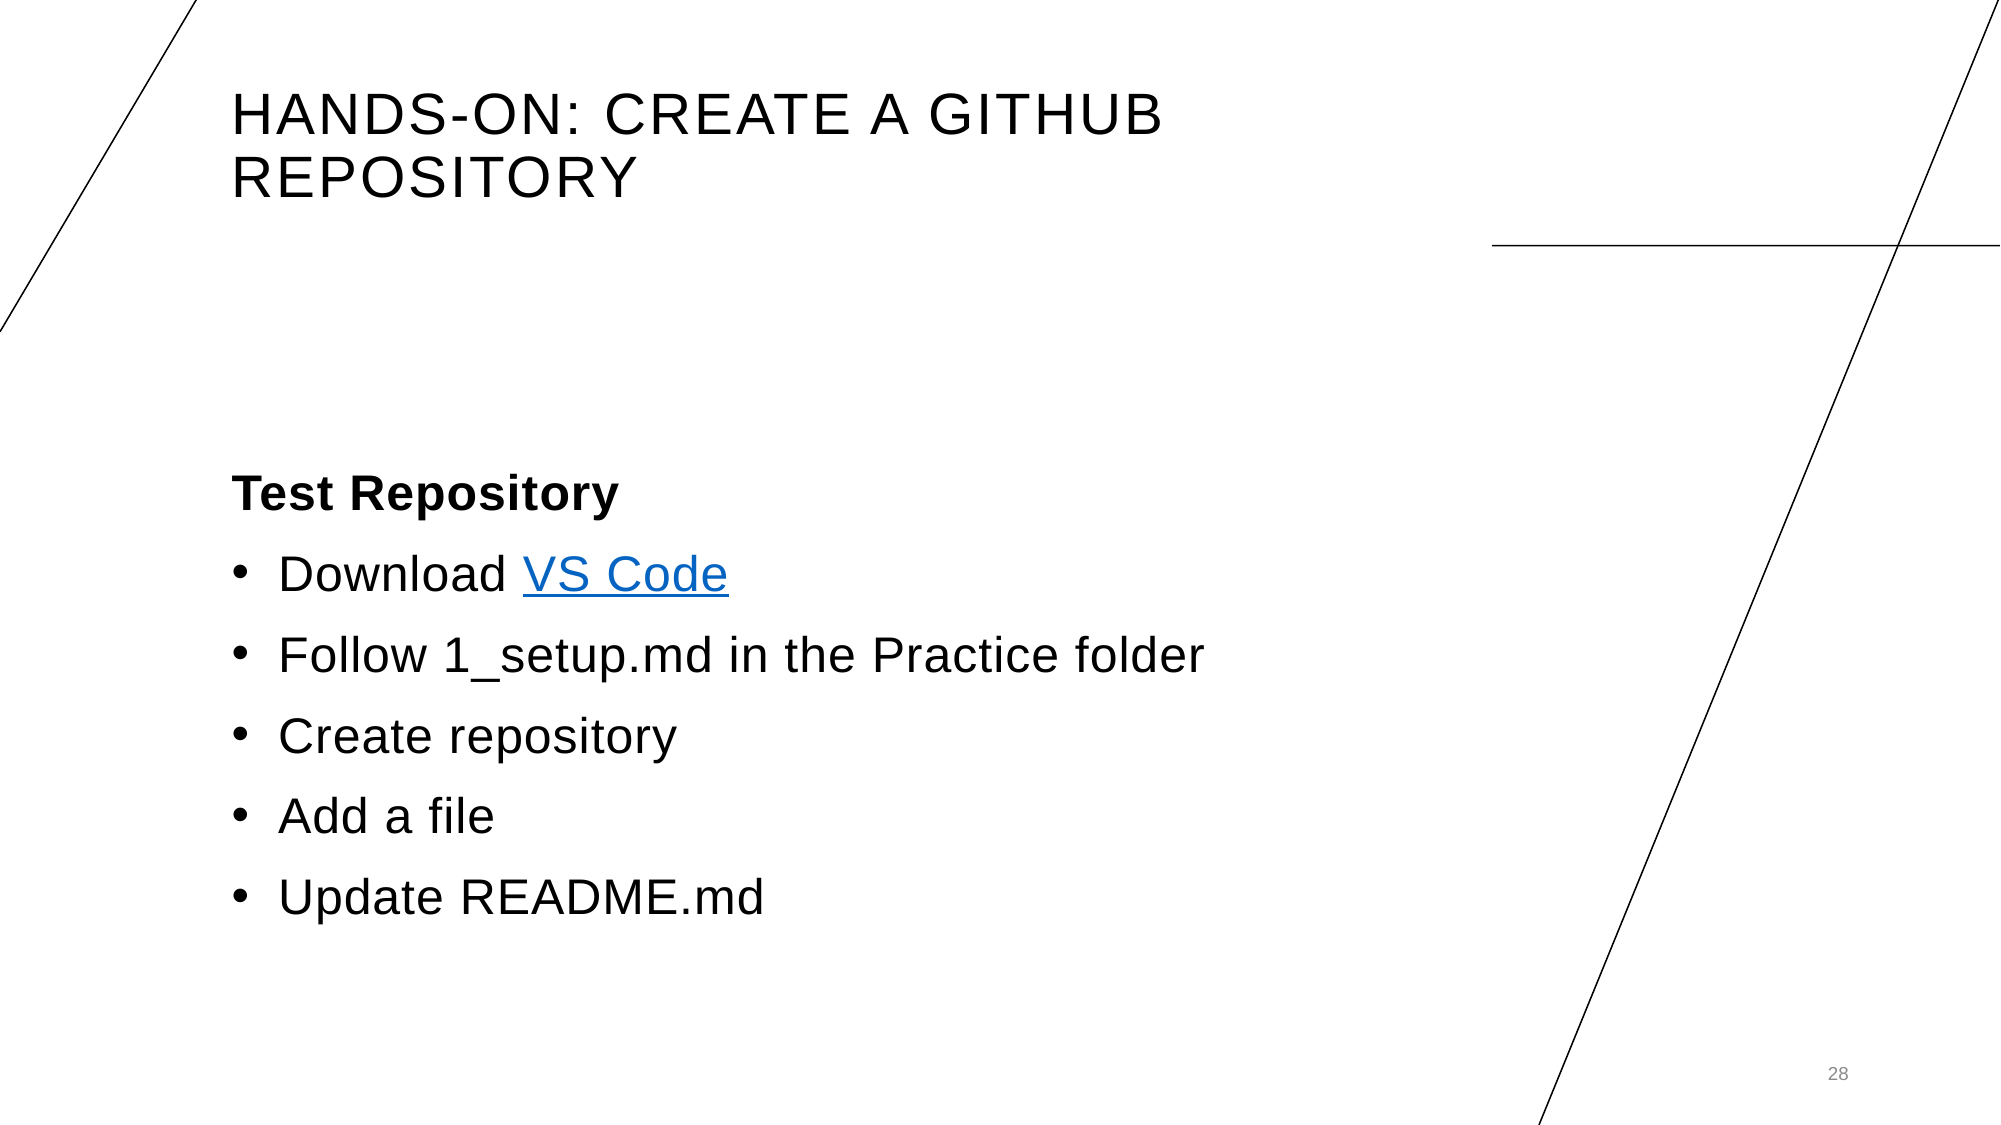

# Hands-ON: Create a GitHub Repository
Test Repository
Download VS Code
Follow 1_setup.md in the Practice folder
Create repository
Add a file
Update README.md
28